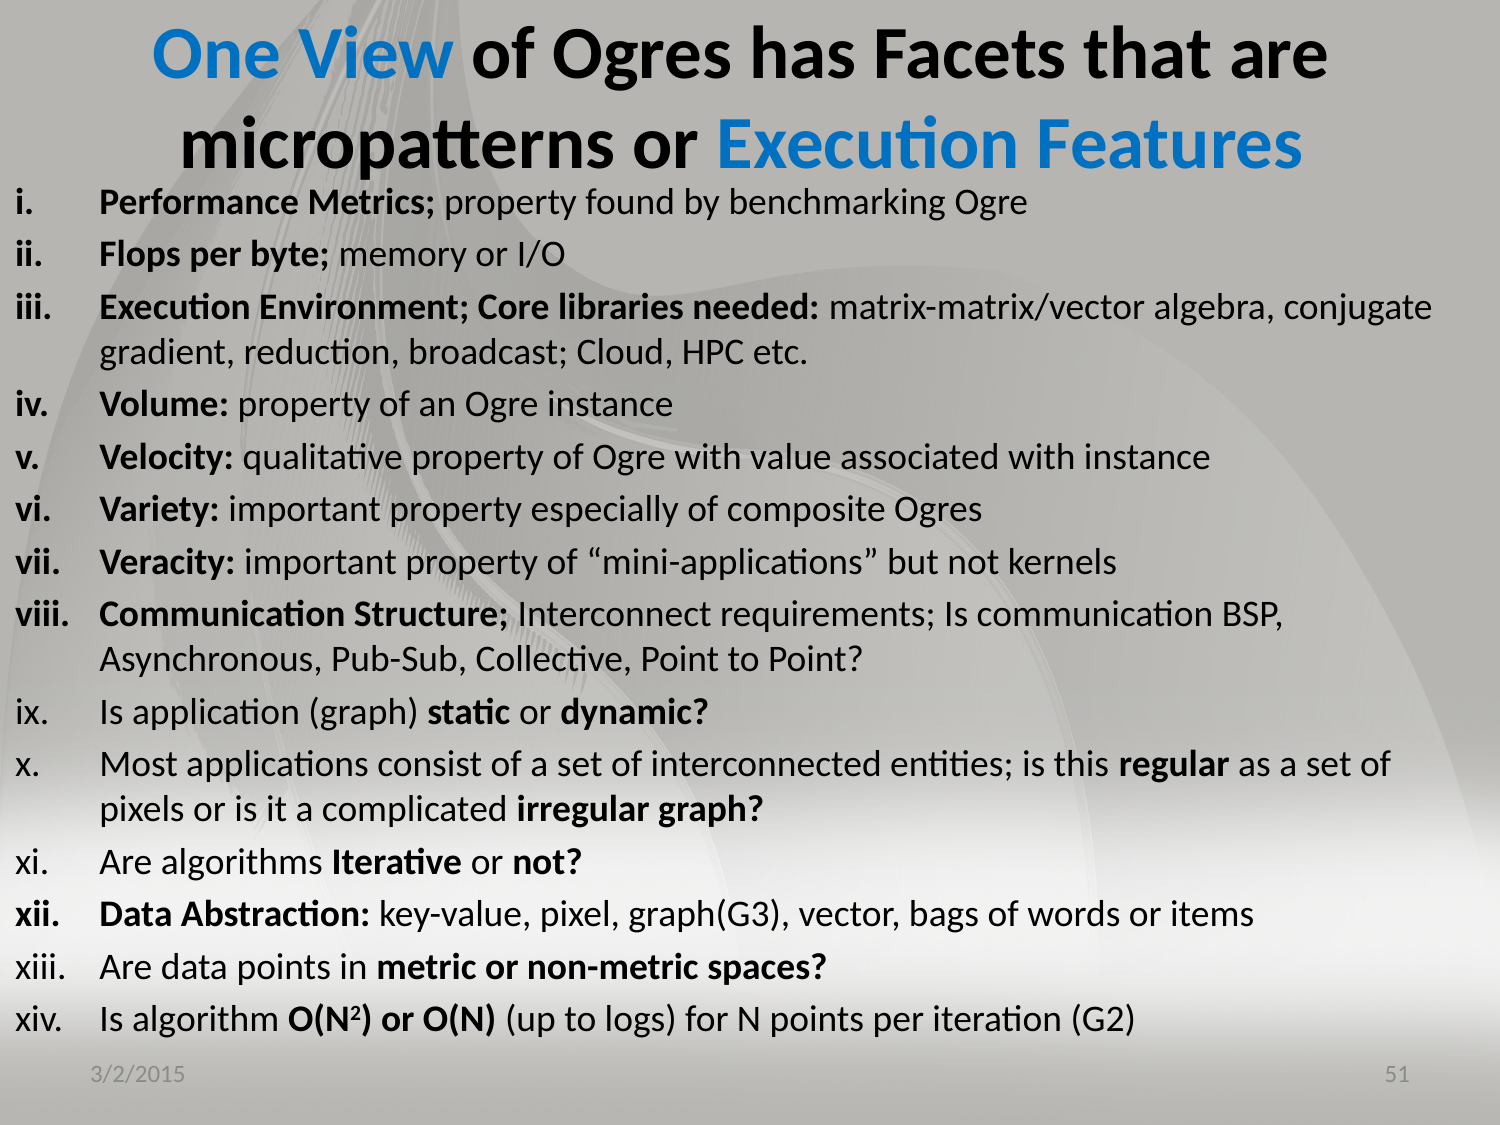

# One View of Ogres has Facets that are micropatterns or Execution Features
Performance Metrics; property found by benchmarking Ogre
Flops per byte; memory or I/O
Execution Environment; Core libraries needed: matrix-matrix/vector algebra, conjugate gradient, reduction, broadcast; Cloud, HPC etc.
Volume: property of an Ogre instance
Velocity: qualitative property of Ogre with value associated with instance
Variety: important property especially of composite Ogres
Veracity: important property of “mini-applications” but not kernels
Communication Structure; Interconnect requirements; Is communication BSP, Asynchronous, Pub-Sub, Collective, Point to Point?
Is application (graph) static or dynamic?
Most applications consist of a set of interconnected entities; is this regular as a set of pixels or is it a complicated irregular graph?
Are algorithms Iterative or not?
Data Abstraction: key-value, pixel, graph(G3), vector, bags of words or items
Are data points in metric or non-metric spaces?
Is algorithm O(N2) or O(N) (up to logs) for N points per iteration (G2)

3/2/2015
51